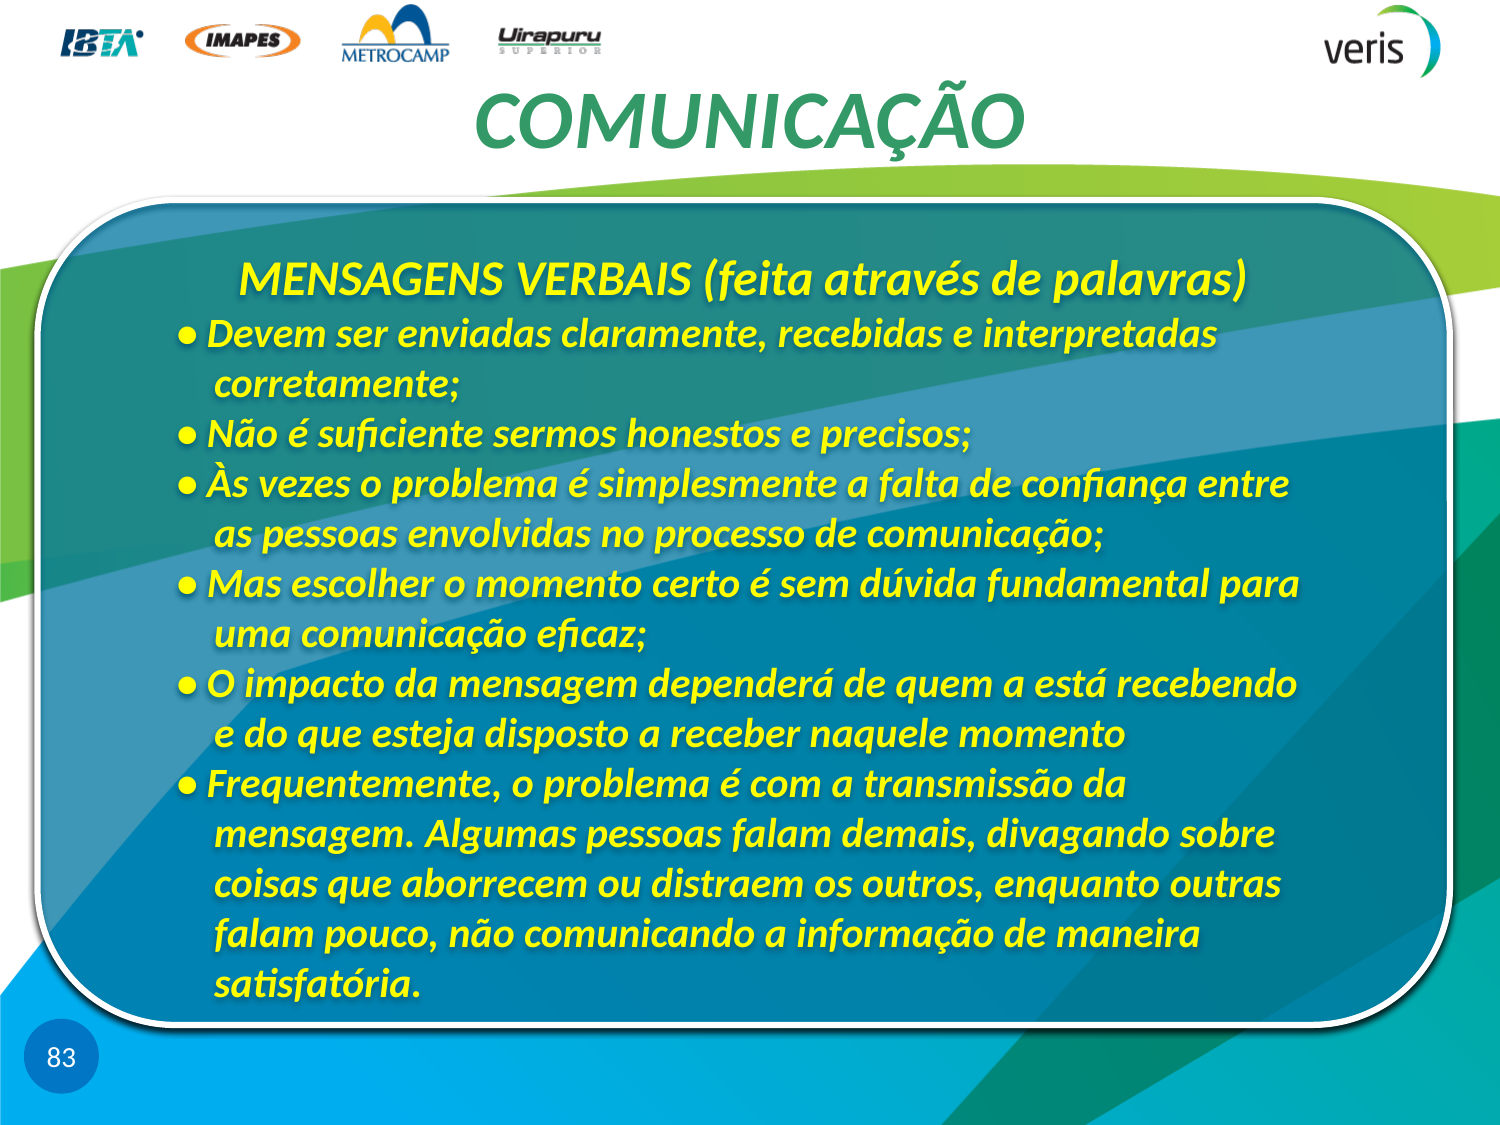

# COMUNICAÇÃO
MENSAGENS VERBAIS (feita através de palavras)
• Devem ser enviadas claramente, recebidas e interpretadas corretamente;
• Não é suficiente sermos honestos e precisos;
• Às vezes o problema é simplesmente a falta de confiança entre as pessoas envolvidas no processo de comunicação;
• Mas escolher o momento certo é sem dúvida fundamental para uma comunicação eficaz;
• O impacto da mensagem dependerá de quem a está recebendo e do que esteja disposto a receber naquele momento
• Frequentemente, o problema é com a transmissão da mensagem. Algumas pessoas falam demais, divagando sobre coisas que aborrecem ou distraem os outros, enquanto outras falam pouco, não comunicando a informação de maneira satisfatória.

83